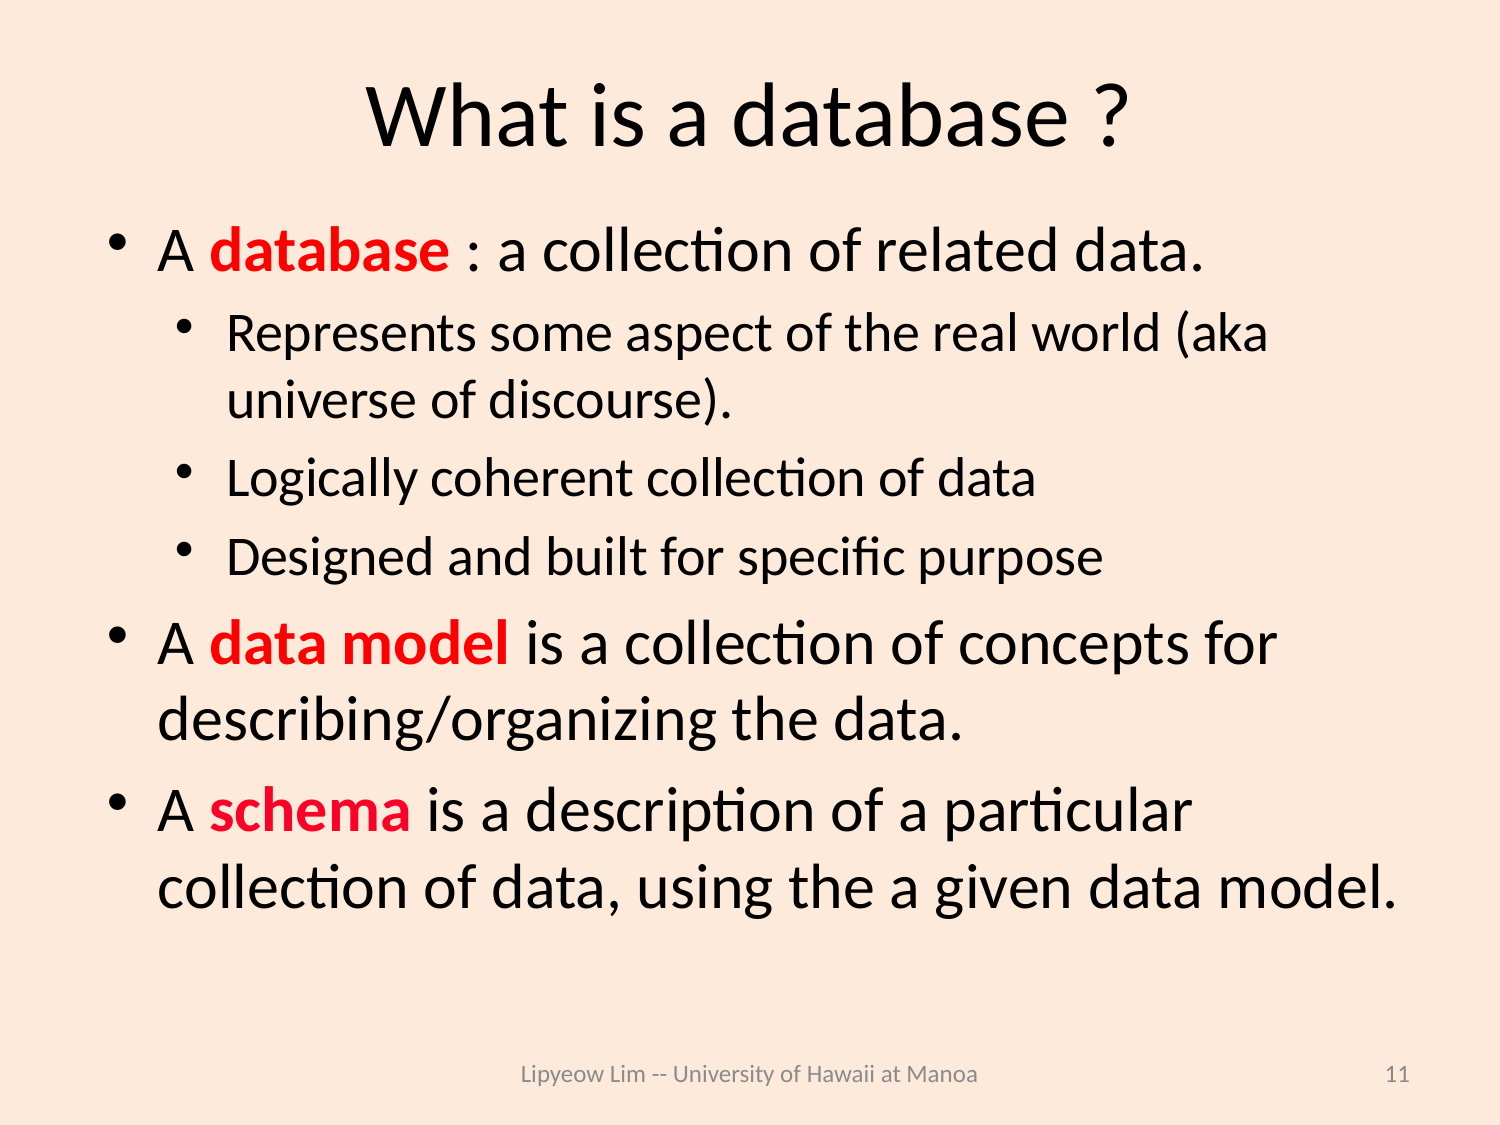

# What is a database ?
A database : a collection of related data.
Represents some aspect of the real world (aka universe of discourse).
Logically coherent collection of data
Designed and built for specific purpose
A data model is a collection of concepts for describing/organizing the data.
A schema is a description of a particular collection of data, using the a given data model.

Lipyeow Lim -- University of Hawaii at Manoa
11